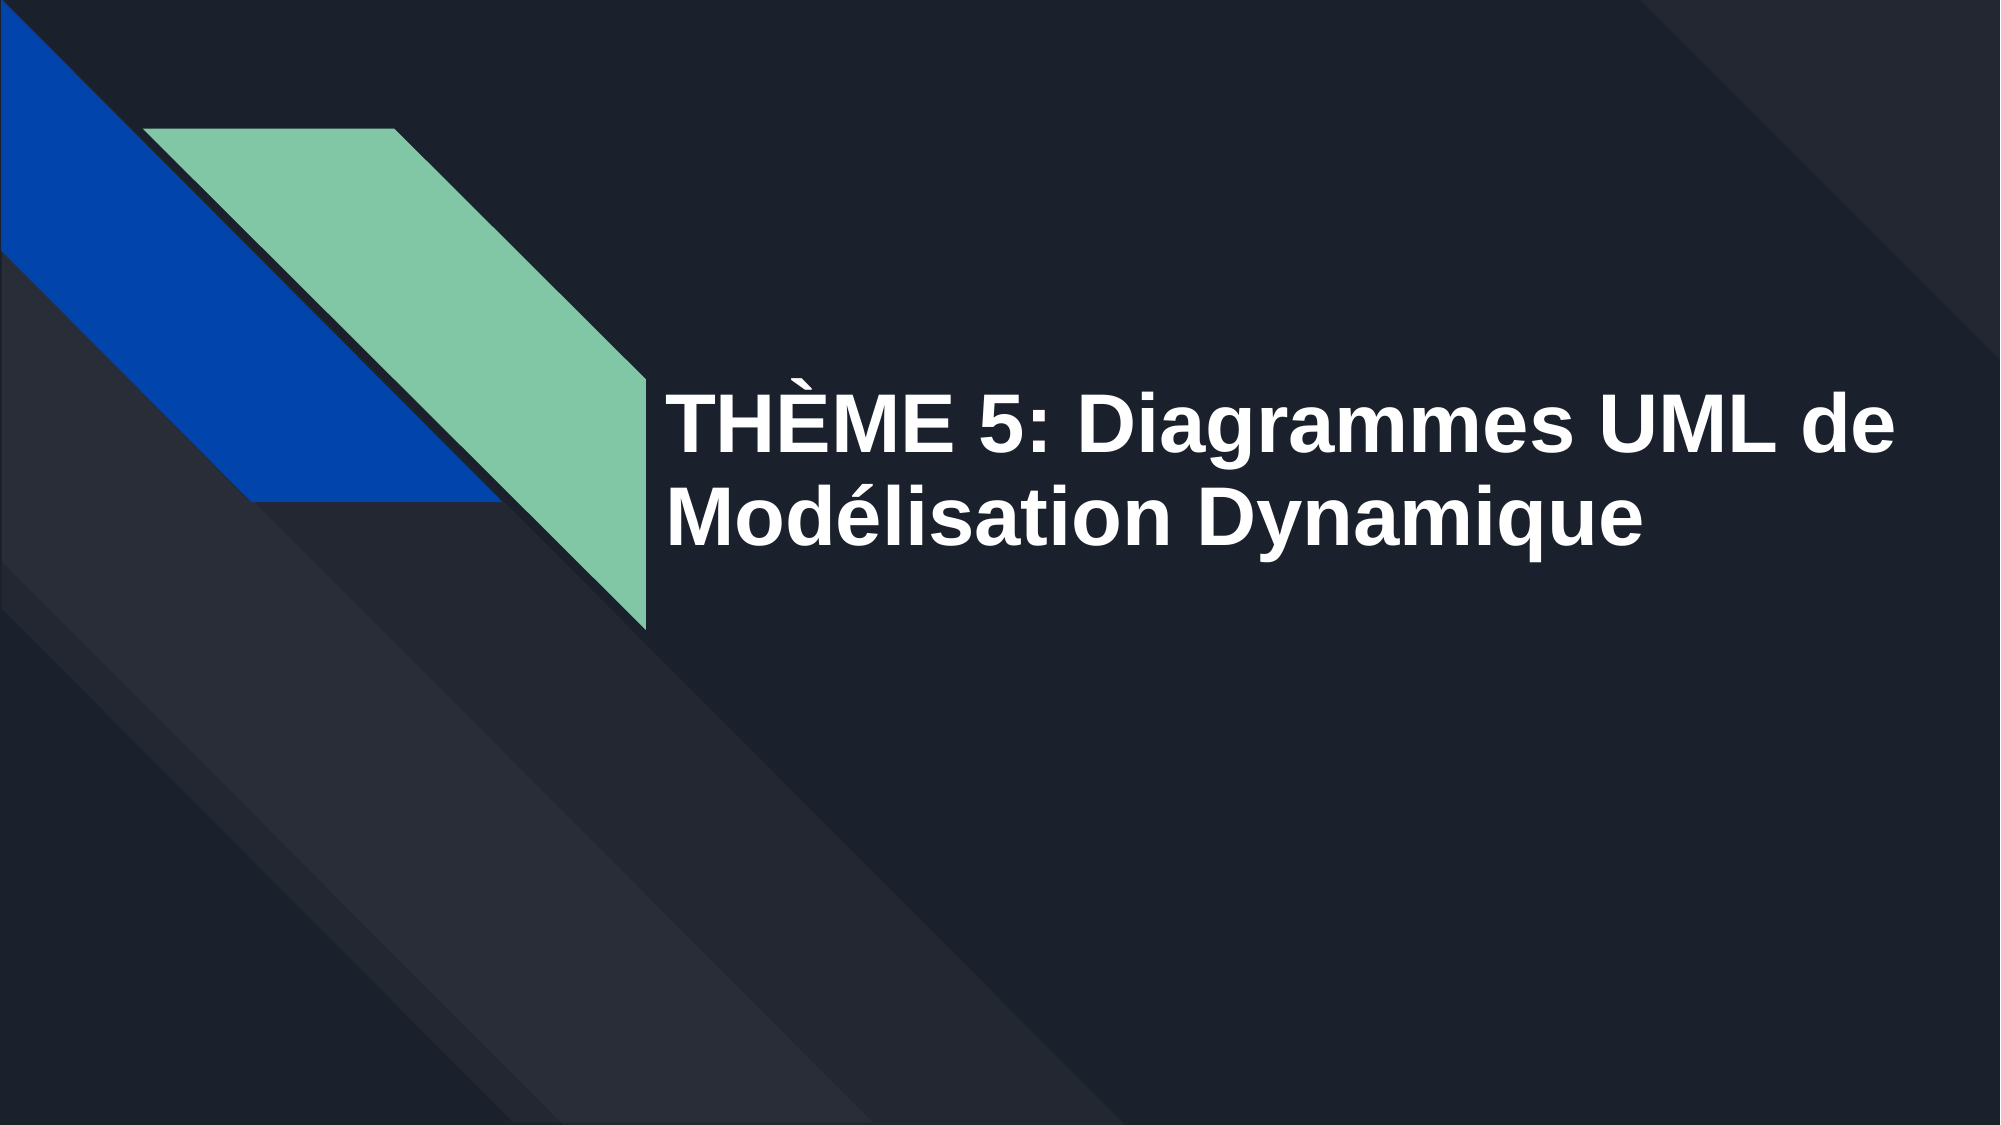

# THÈME 5: Diagrammes UML de Modélisation Dynamique